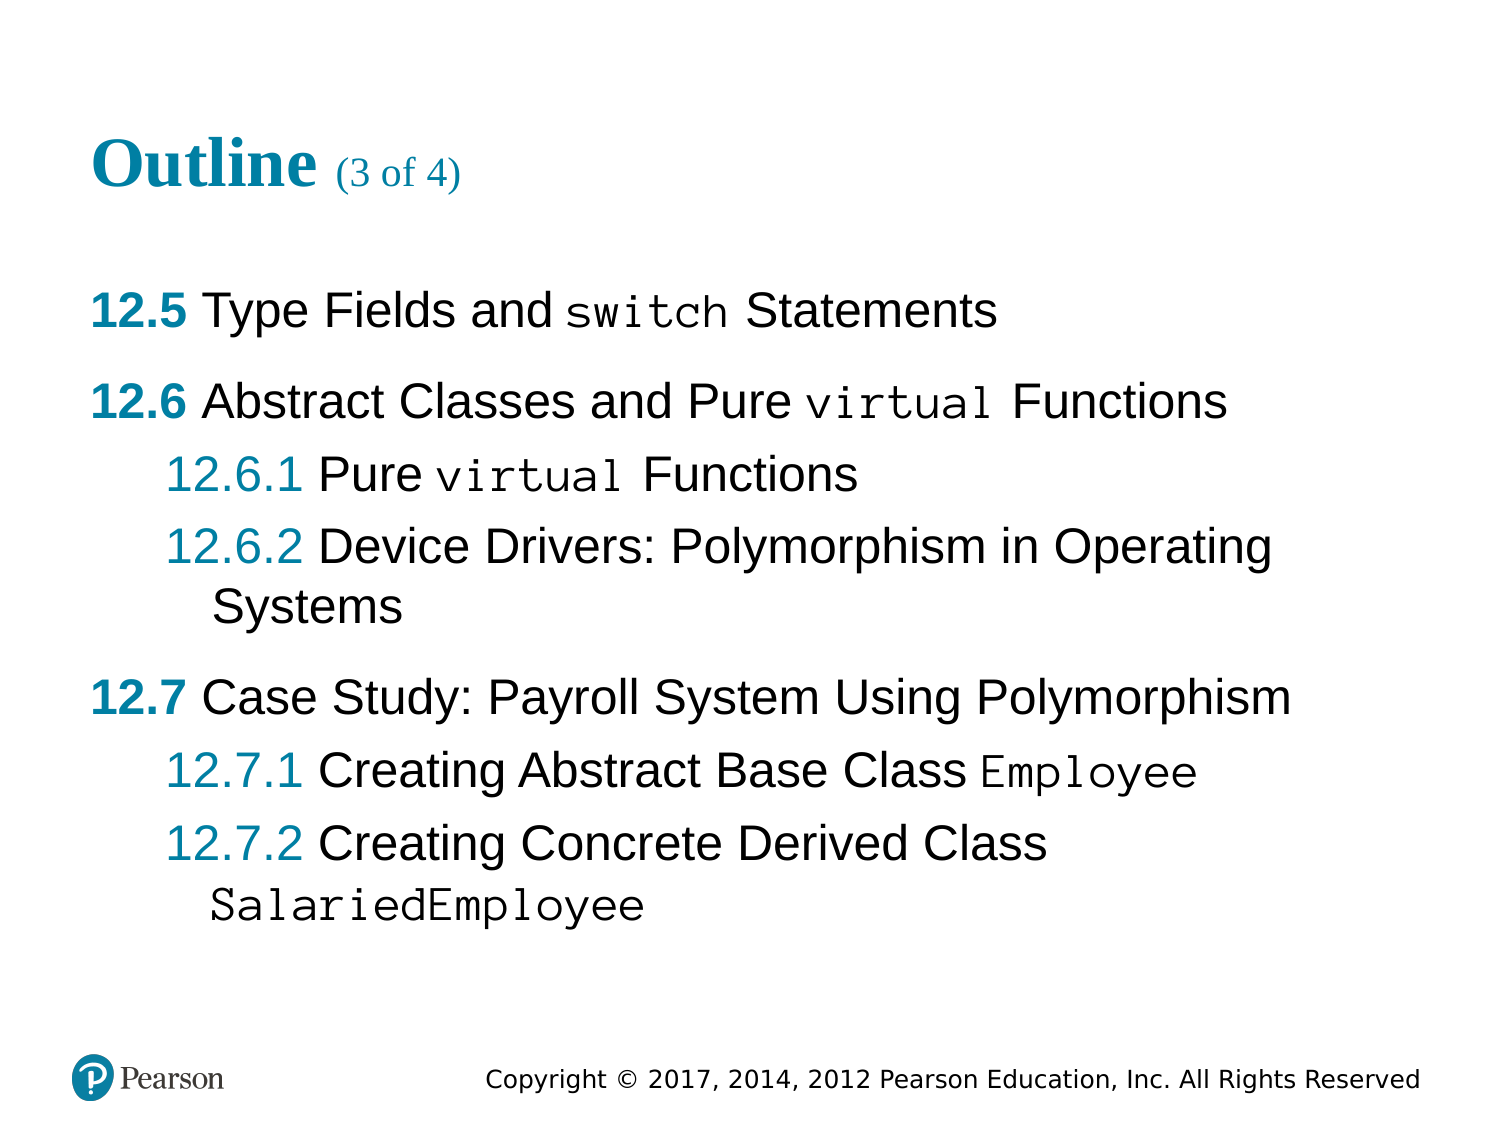

# Outline (3 of 4)
12.5 Type Fields and switch Statements
12.6 Abstract Classes and Pure virtual Functions
12.6.1 Pure virtual Functions
12.6.2 Device Drivers: Polymorphism in Operating Systems
12.7 Case Study: Payroll System Using Polymorphism
12.7.1 Creating Abstract Base Class Employee
12.7.2 Creating Concrete Derived Class SalariedEmployee